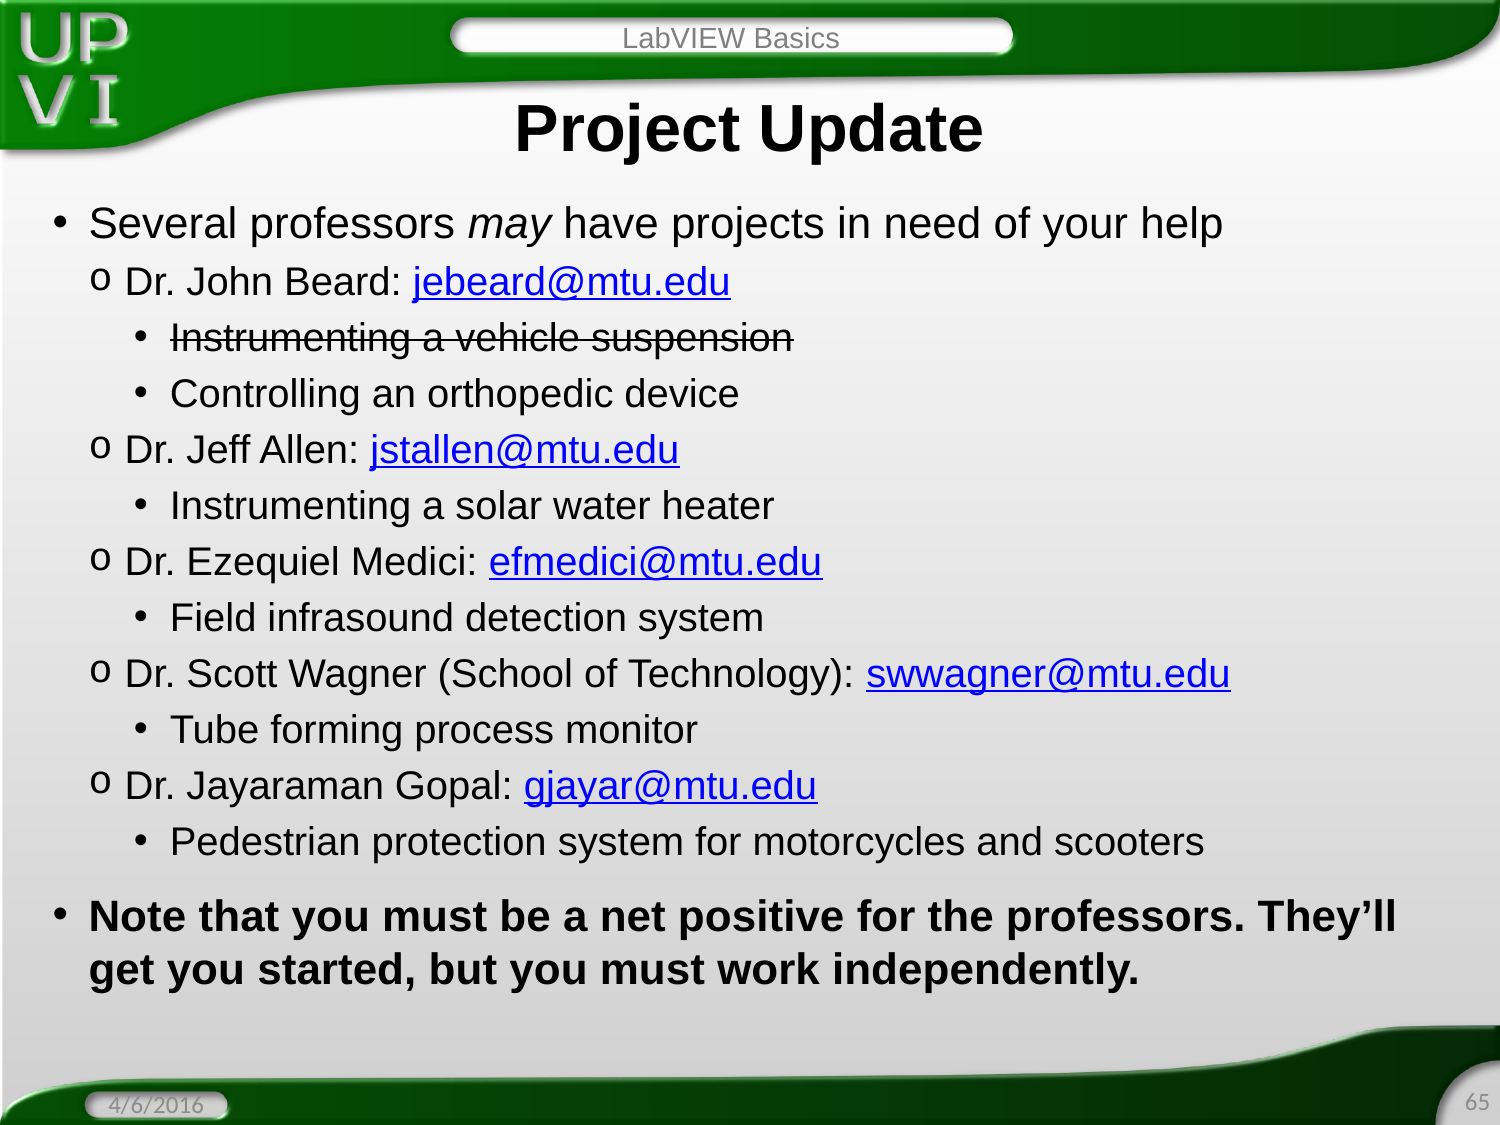

LabVIEW Basics
# Project Update
Several professors may have projects in need of your help
Dr. John Beard: jebeard@mtu.edu
Instrumenting a vehicle suspension
Controlling an orthopedic device
Dr. Jeff Allen: jstallen@mtu.edu
Instrumenting a solar water heater
Dr. Ezequiel Medici: efmedici@mtu.edu
Field infrasound detection system
Dr. Scott Wagner (School of Technology): swwagner@mtu.edu
Tube forming process monitor
Dr. Jayaraman Gopal: gjayar@mtu.edu
Pedestrian protection system for motorcycles and scooters
Note that you must be a net positive for the professors. They’ll get you started, but you must work independently.

65
4/6/2016